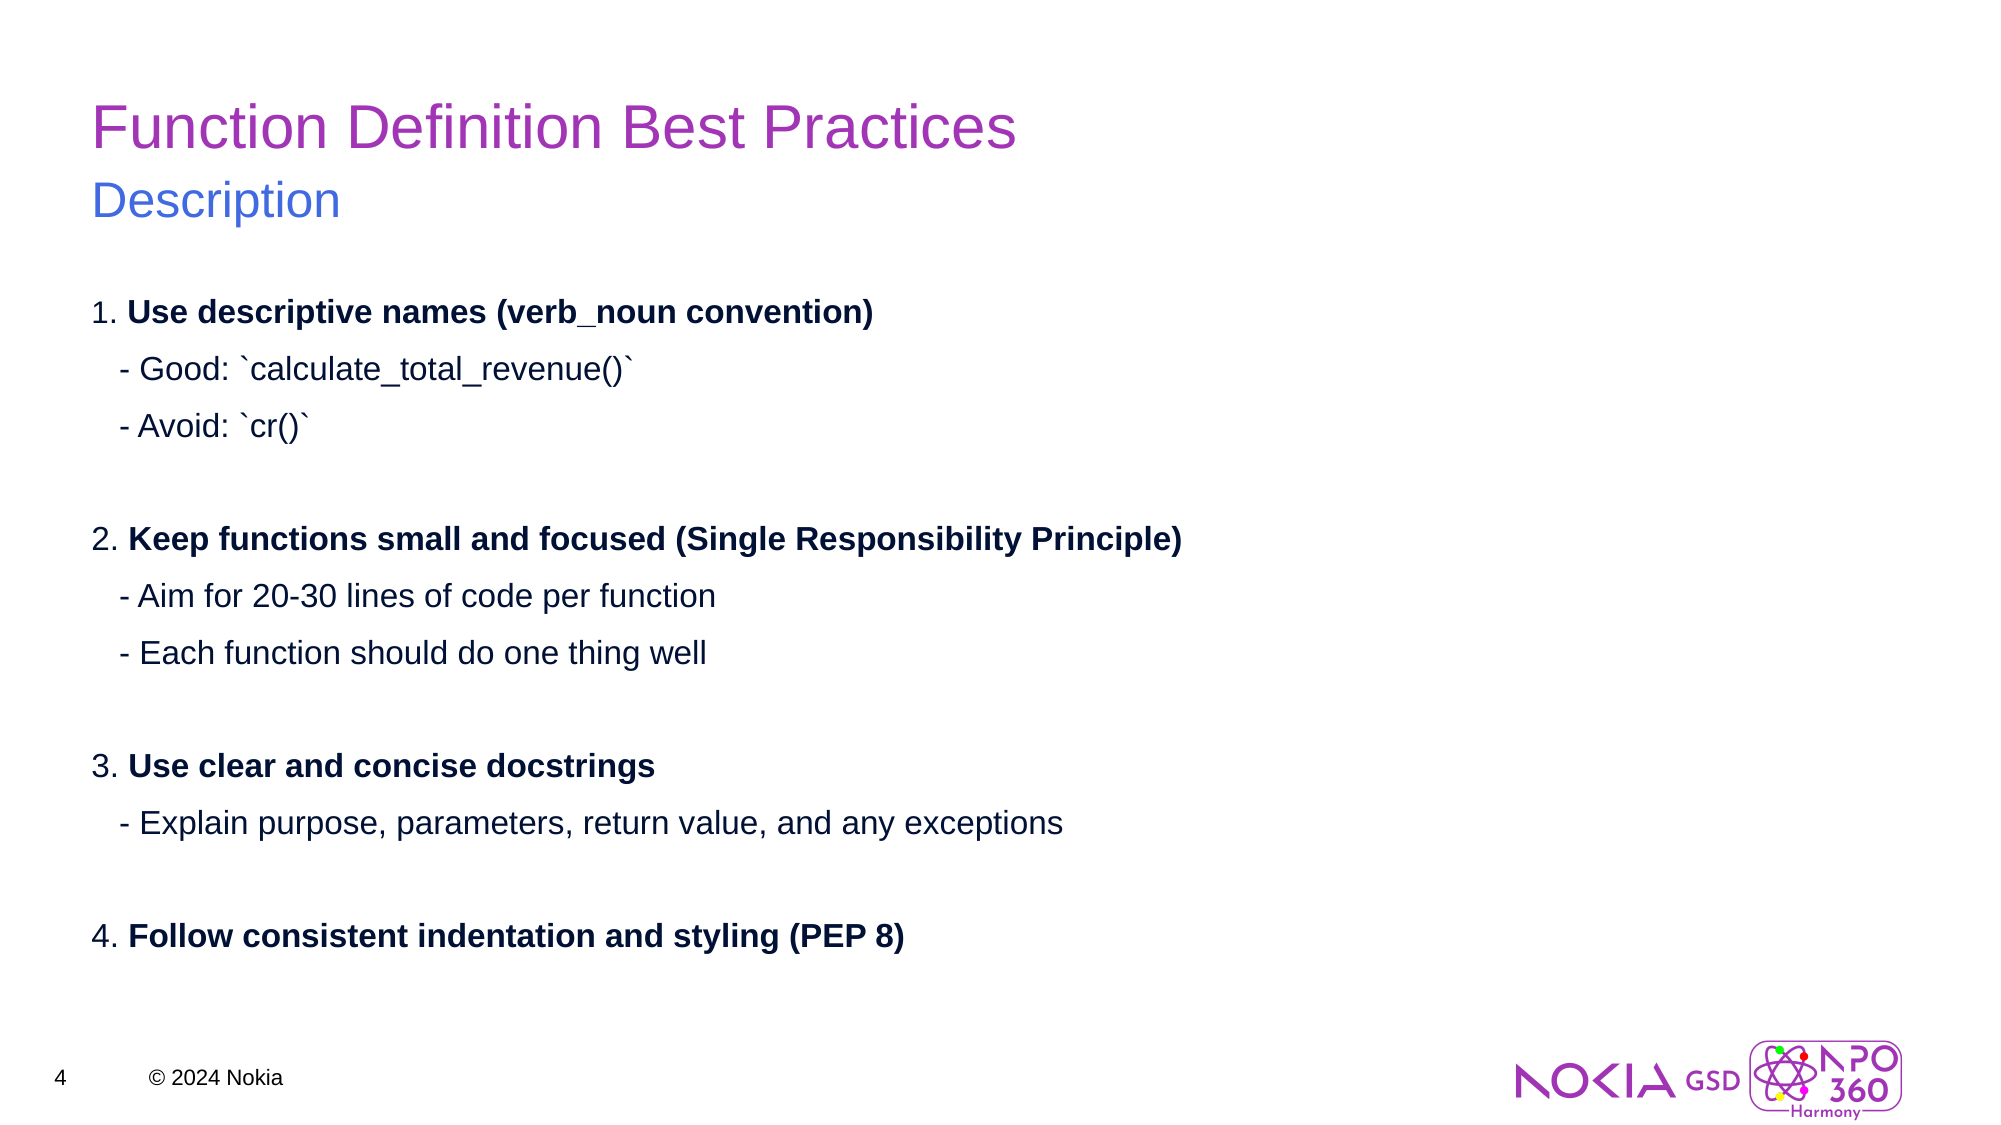

Function Definition Best Practices
Description

1. Use descriptive names (verb_noun convention)
   - Good: `calculate_total_revenue()`
   - Avoid: `cr()`

2. Keep functions small and focused (Single Responsibility Principle)
   - Aim for 20-30 lines of code per function
   - Each function should do one thing well

3. Use clear and concise docstrings
   - Explain purpose, parameters, return value, and any exceptions

4. Follow consistent indentation and styling (PEP 8)